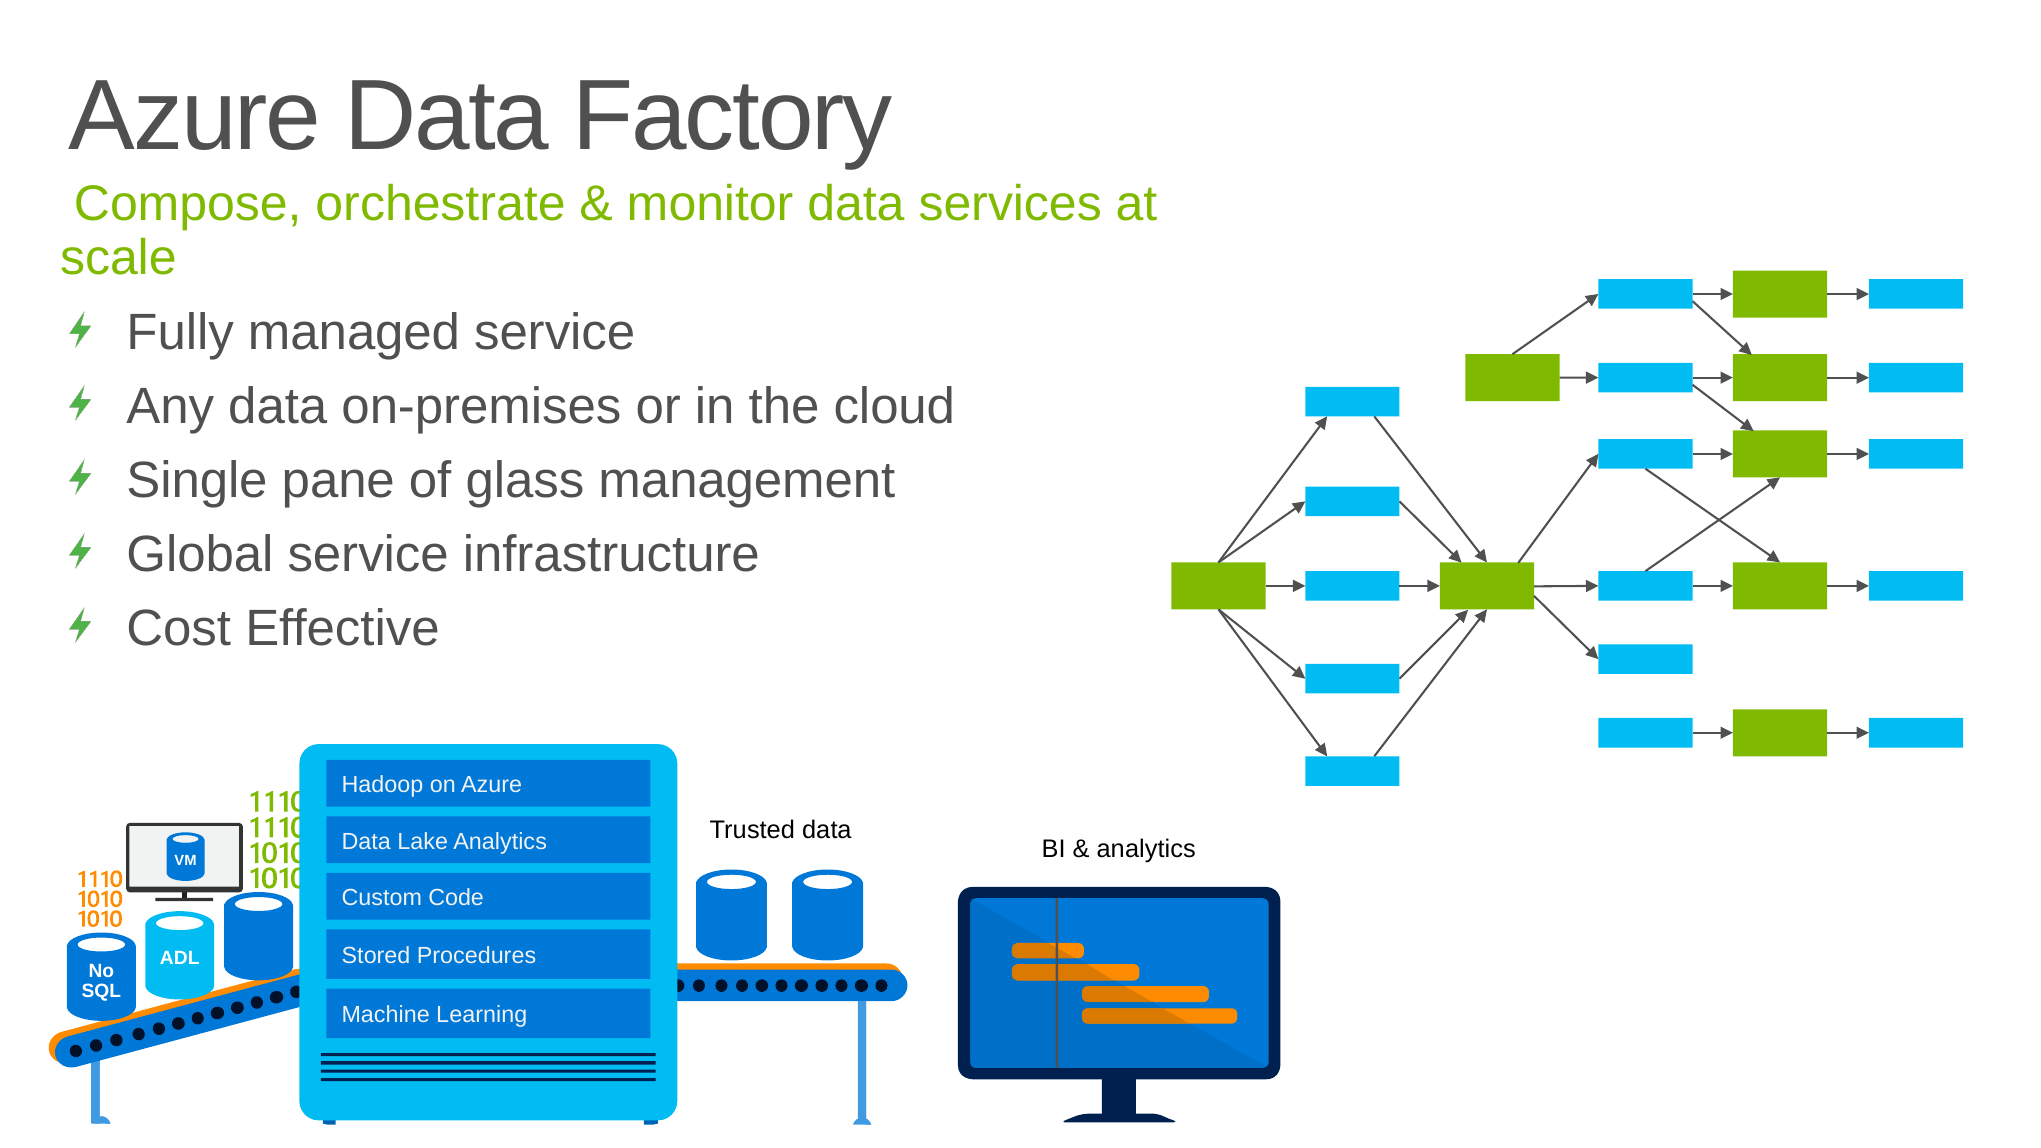

# Azure Data Factory
 Compose, orchestrate & monitor data services at scale

Fully managed service
Any data on-premises or in the cloud
Single pane of glass management
Global service infrastructure
Cost Effective

Hadoop on Azure
Data Lake Analytics
Custom Code
Stored Procedures
Machine Learning

Trusted data
BI & analytics

VM

ADL
No
SQL